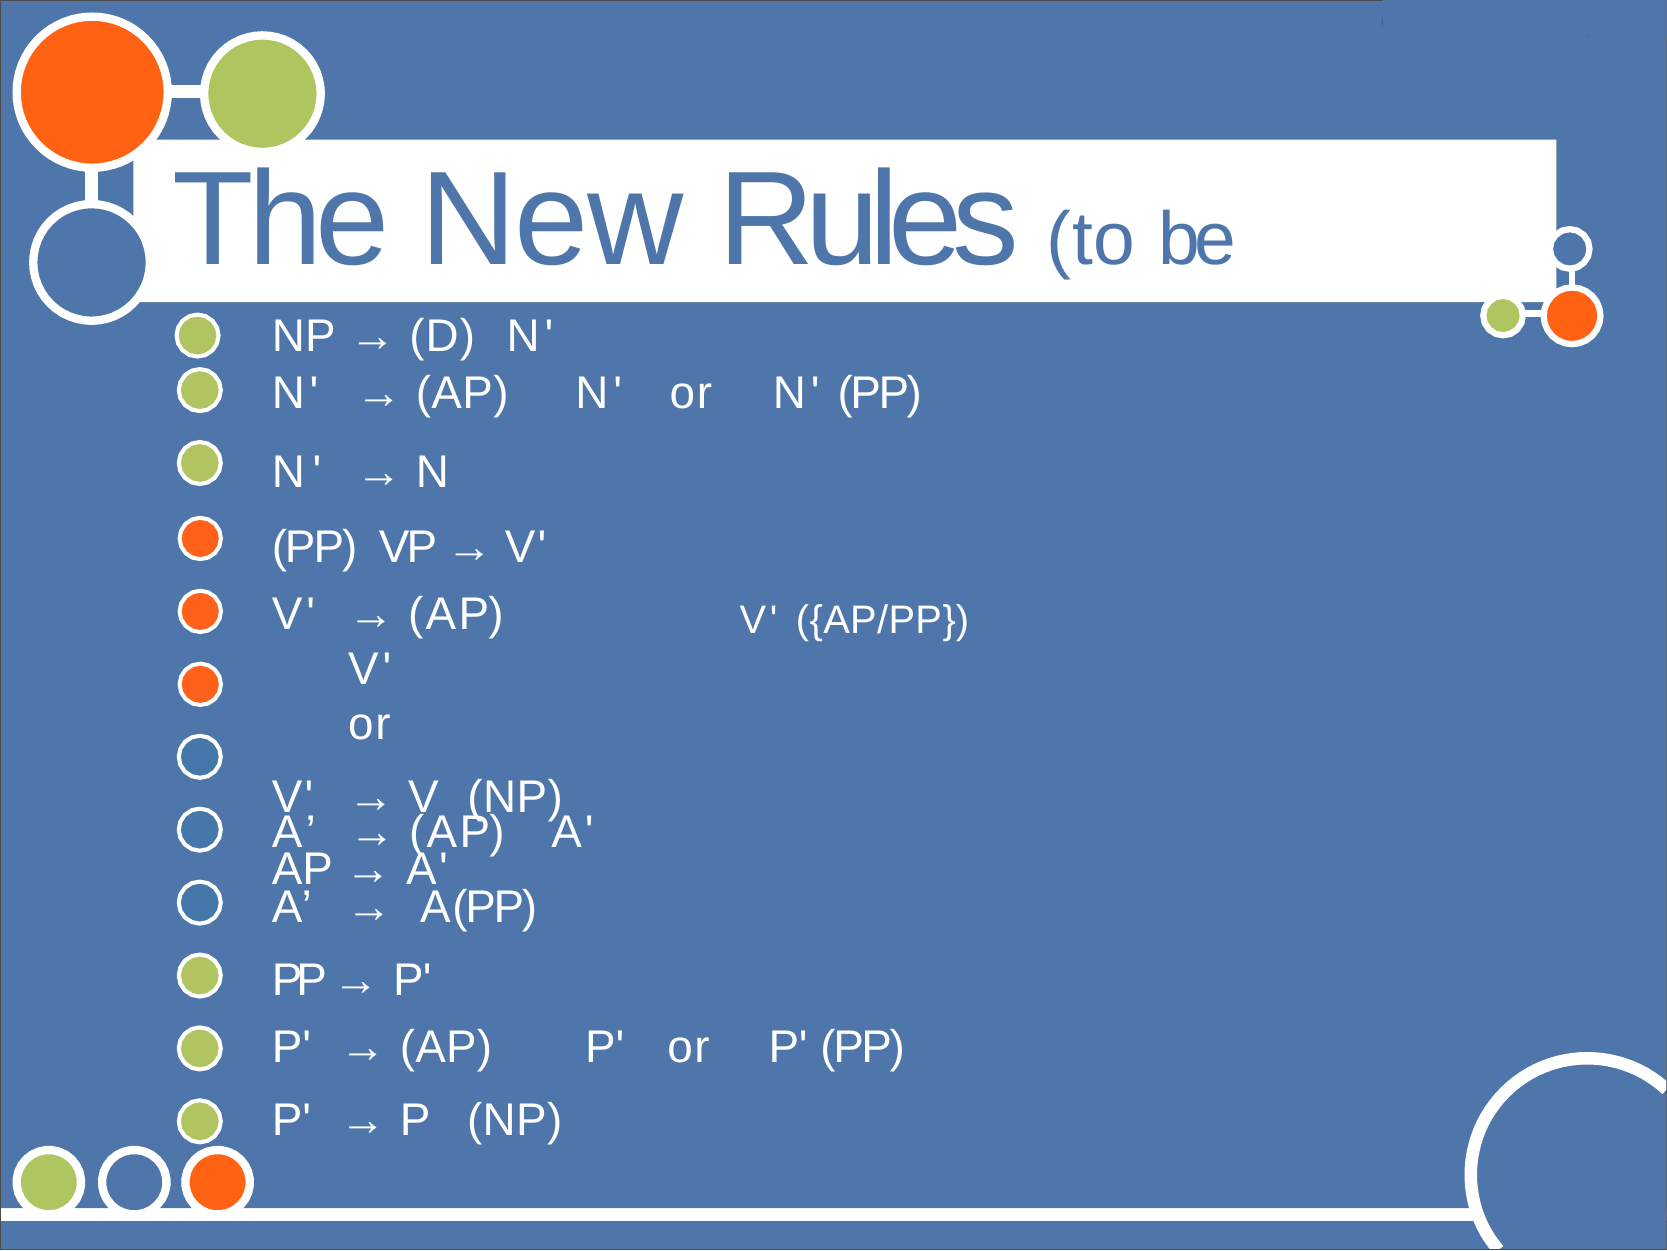

# The New Rules (to be revised)
NP → (D)	N'

N'	→ (AP)	N'
N'	→ N	(PP)  VP → V'
V'	→ (AP)	V'	or
V'	→ V	(NP)
AP → A'
or	N' (PP)

V' ({AP/PP})
A’  → (AP)	A'
A’  →  A(PP)
PP → P'

| P' | → (AP) P' | or | P' (PP) |
| --- | --- | --- | --- |
| P' | → P (NP) |  |  |